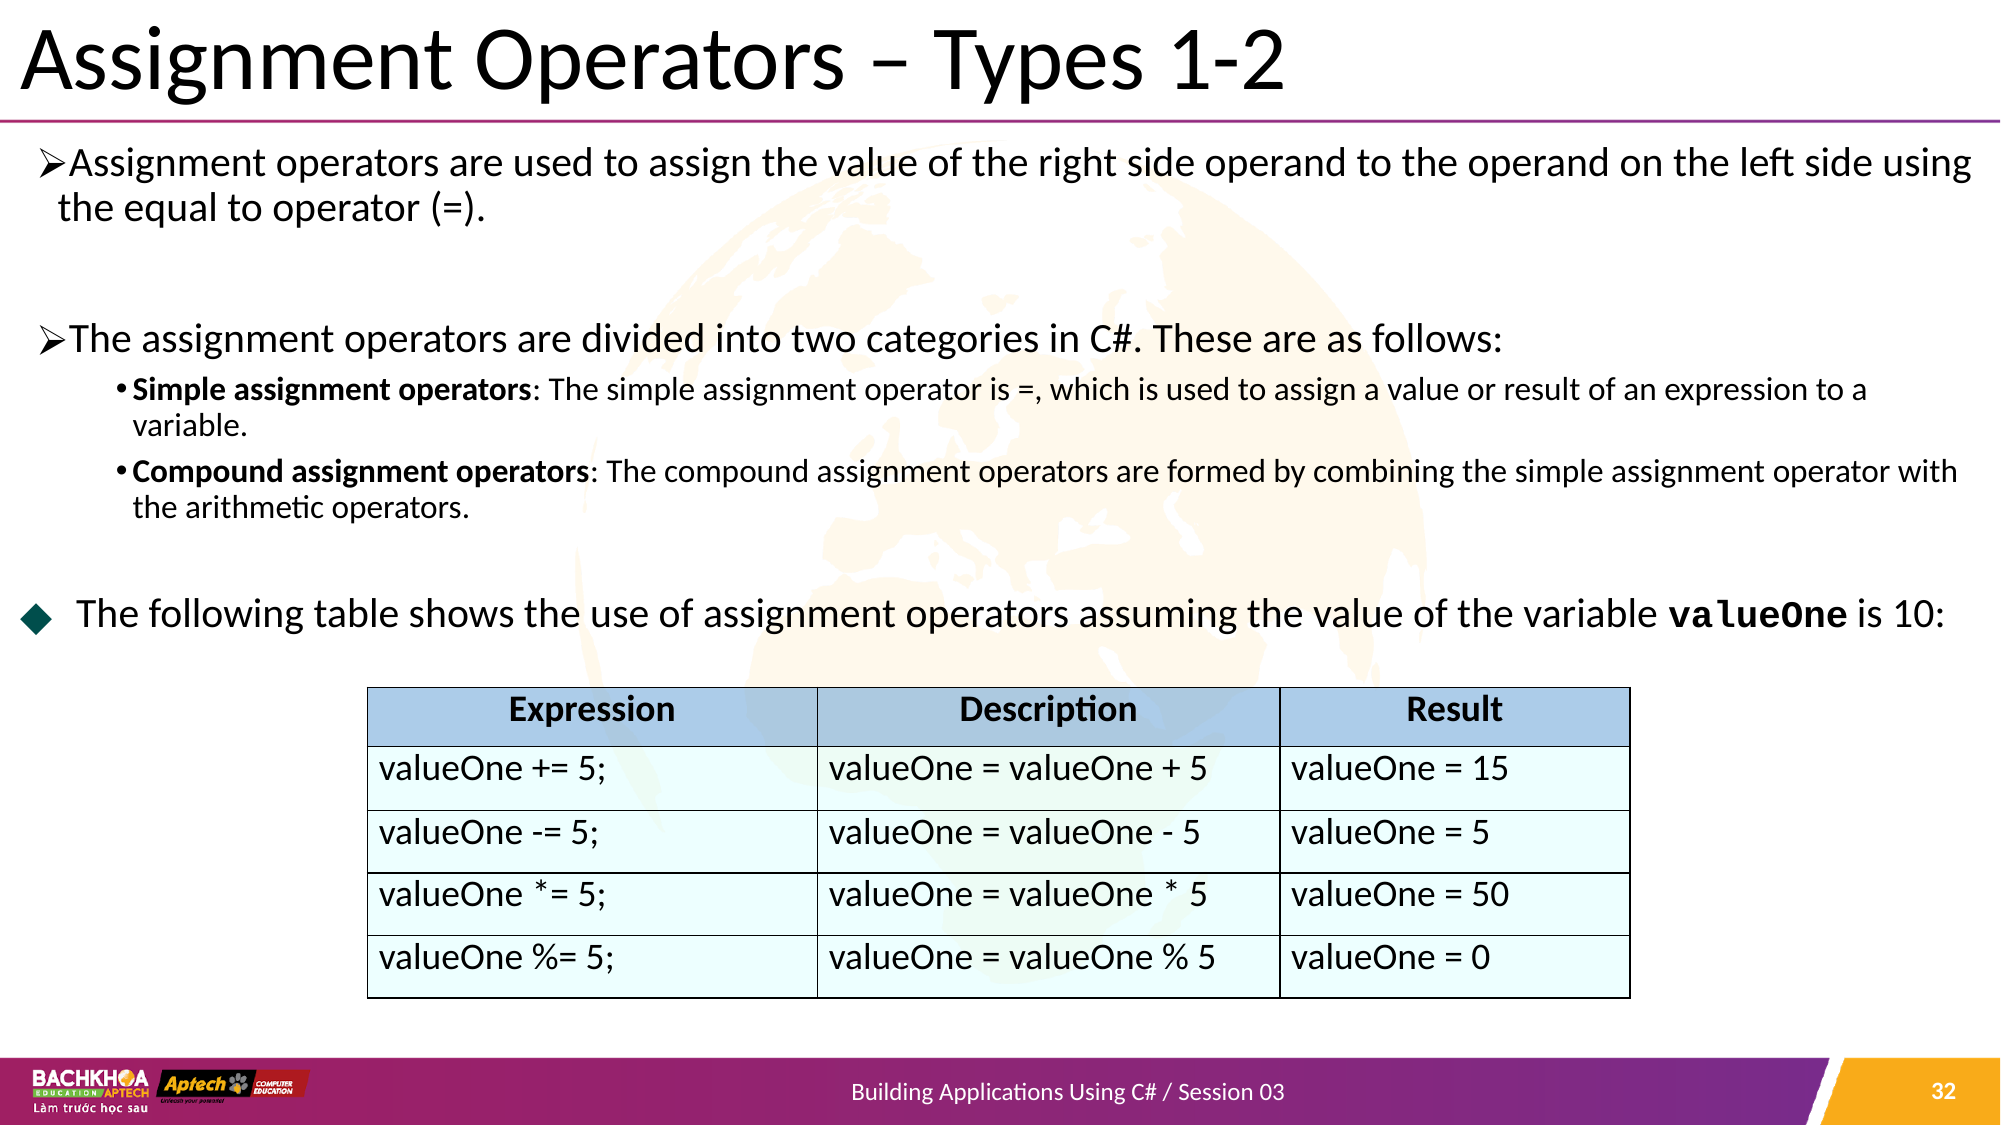

# Assignment Operators – Types 1-2
Assignment operators are used to assign the value of the right side operand to the operand on the left side using the equal to operator (=).

The assignment operators are divided into two categories in C#. These are as follows:
Simple assignment operators: The simple assignment operator is =, which is used to assign a value or result of an expression to a variable.
Compound assignment operators: The compound assignment operators are formed by combining the simple assignment operator with the arithmetic operators.

The following table shows the use of assignment operators assuming the value of the variable valueOne is 10:

| Expression | Description | Result |
| --- | --- | --- |
| valueOne += 5; | valueOne = valueOne + 5 | valueOne = 15 |
| valueOne -= 5; | valueOne = valueOne - 5 | valueOne = 5 |
| valueOne \*= 5; | valueOne = valueOne \* 5 | valueOne = 50 |
| valueOne %= 5; | valueOne = valueOne % 5 | valueOne = 0 |
32
Building Applications Using C# / Session 03